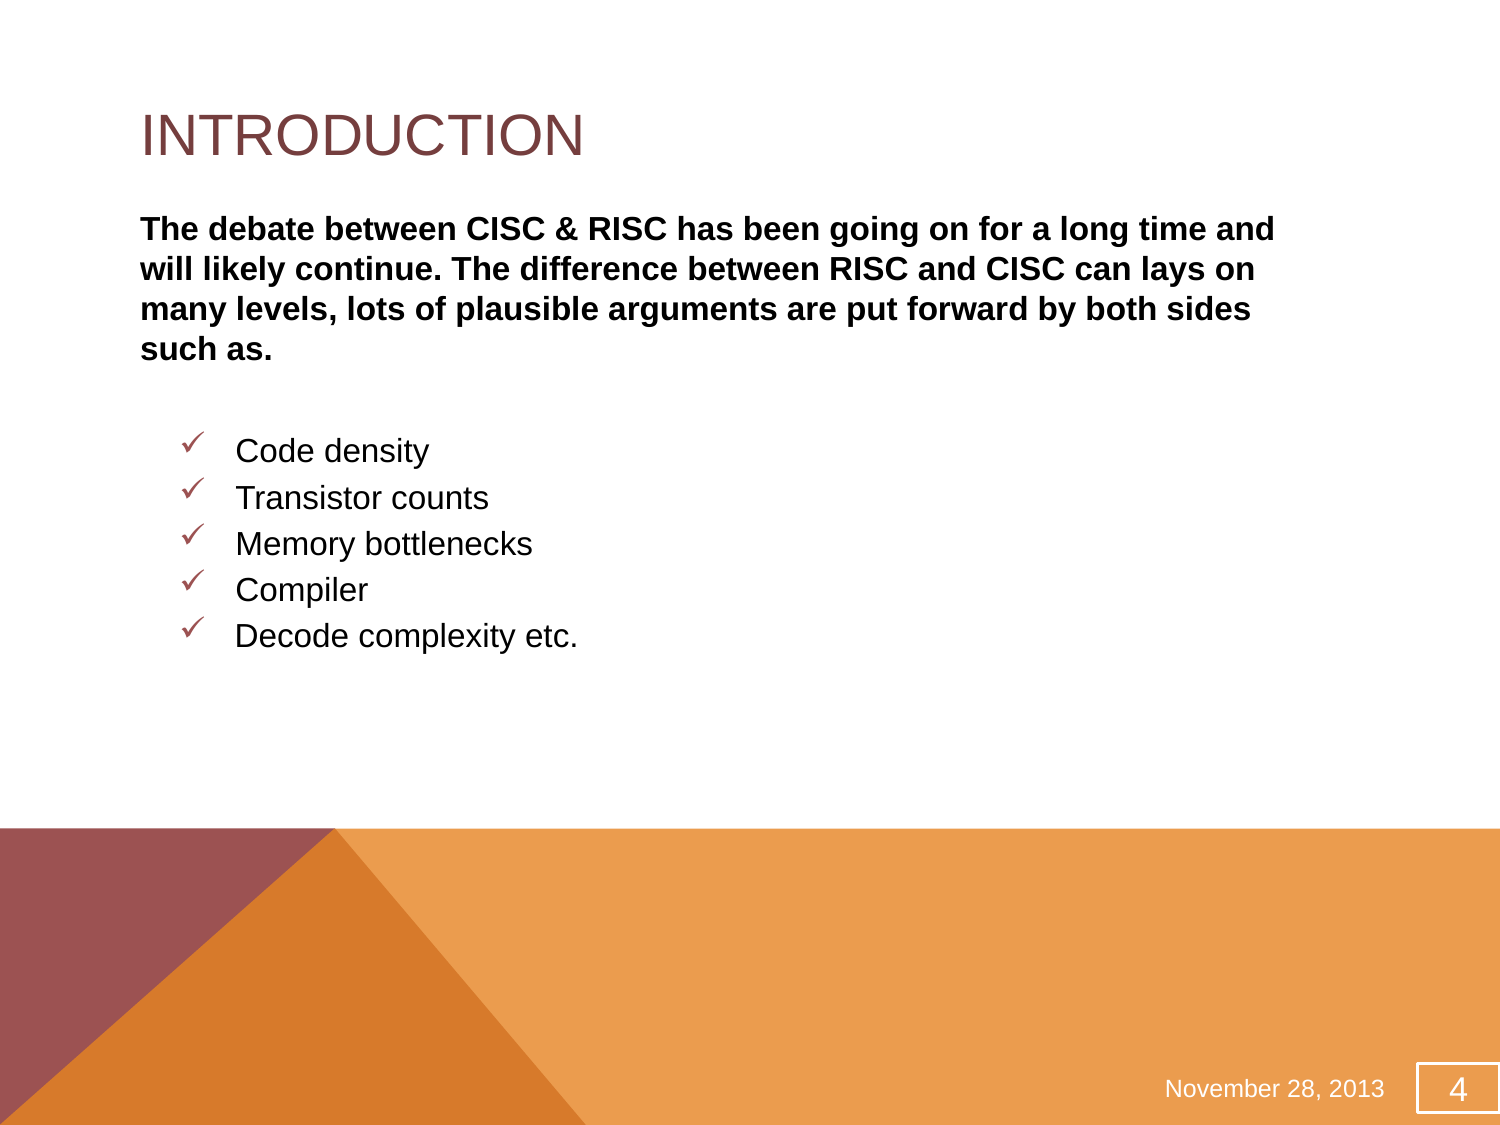

# Introduction
The debate between CISC & RISC has been going on for a long time and
will likely continue. The difference between RISC and CISC can lays on
many levels, lots of plausible arguments are put forward by both sides
such as.

  Code density
  Transistor counts
  Memory bottlenecks
  Compiler
Decode complexity etc.

November 28, 2013
4